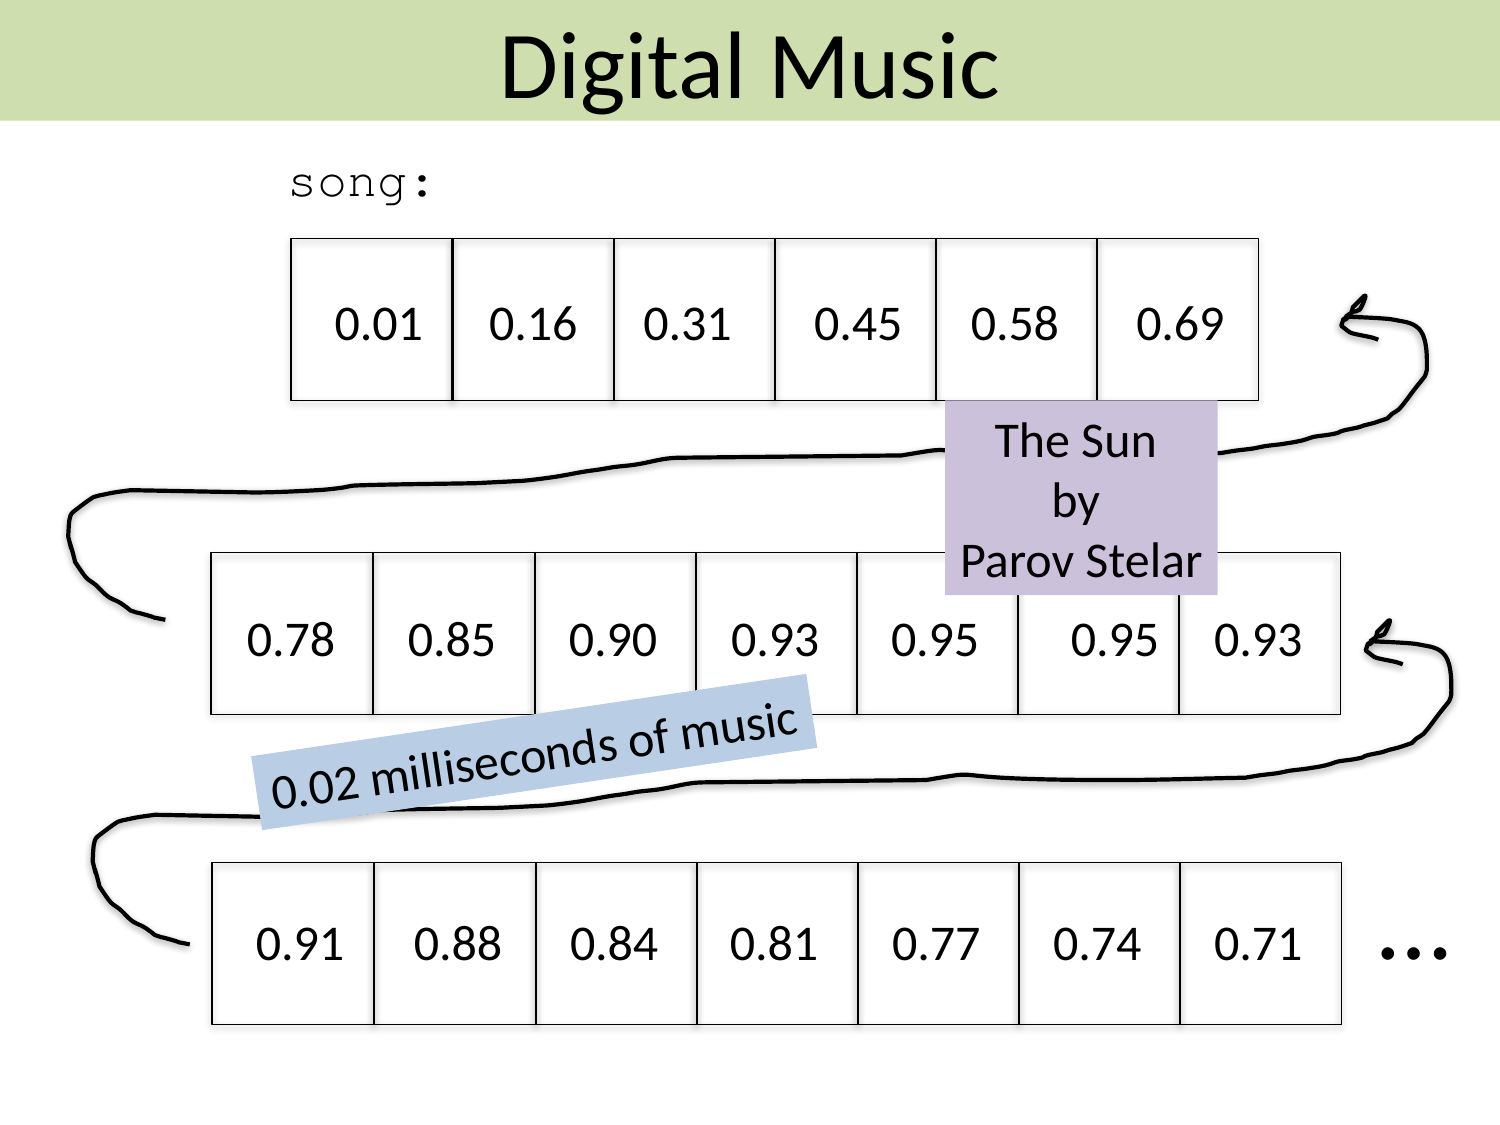

Digital Music
song:

0.01
0.16
0.31
0.45
0.58
0.69

The Sun
by
Parov Stelar

0.78
0.85
0.90
0.93
0.95
0.95
0.93

0.02 milliseconds of music
…

0.91
0.88
0.84
0.81
0.77
0.74
0.71
0.67